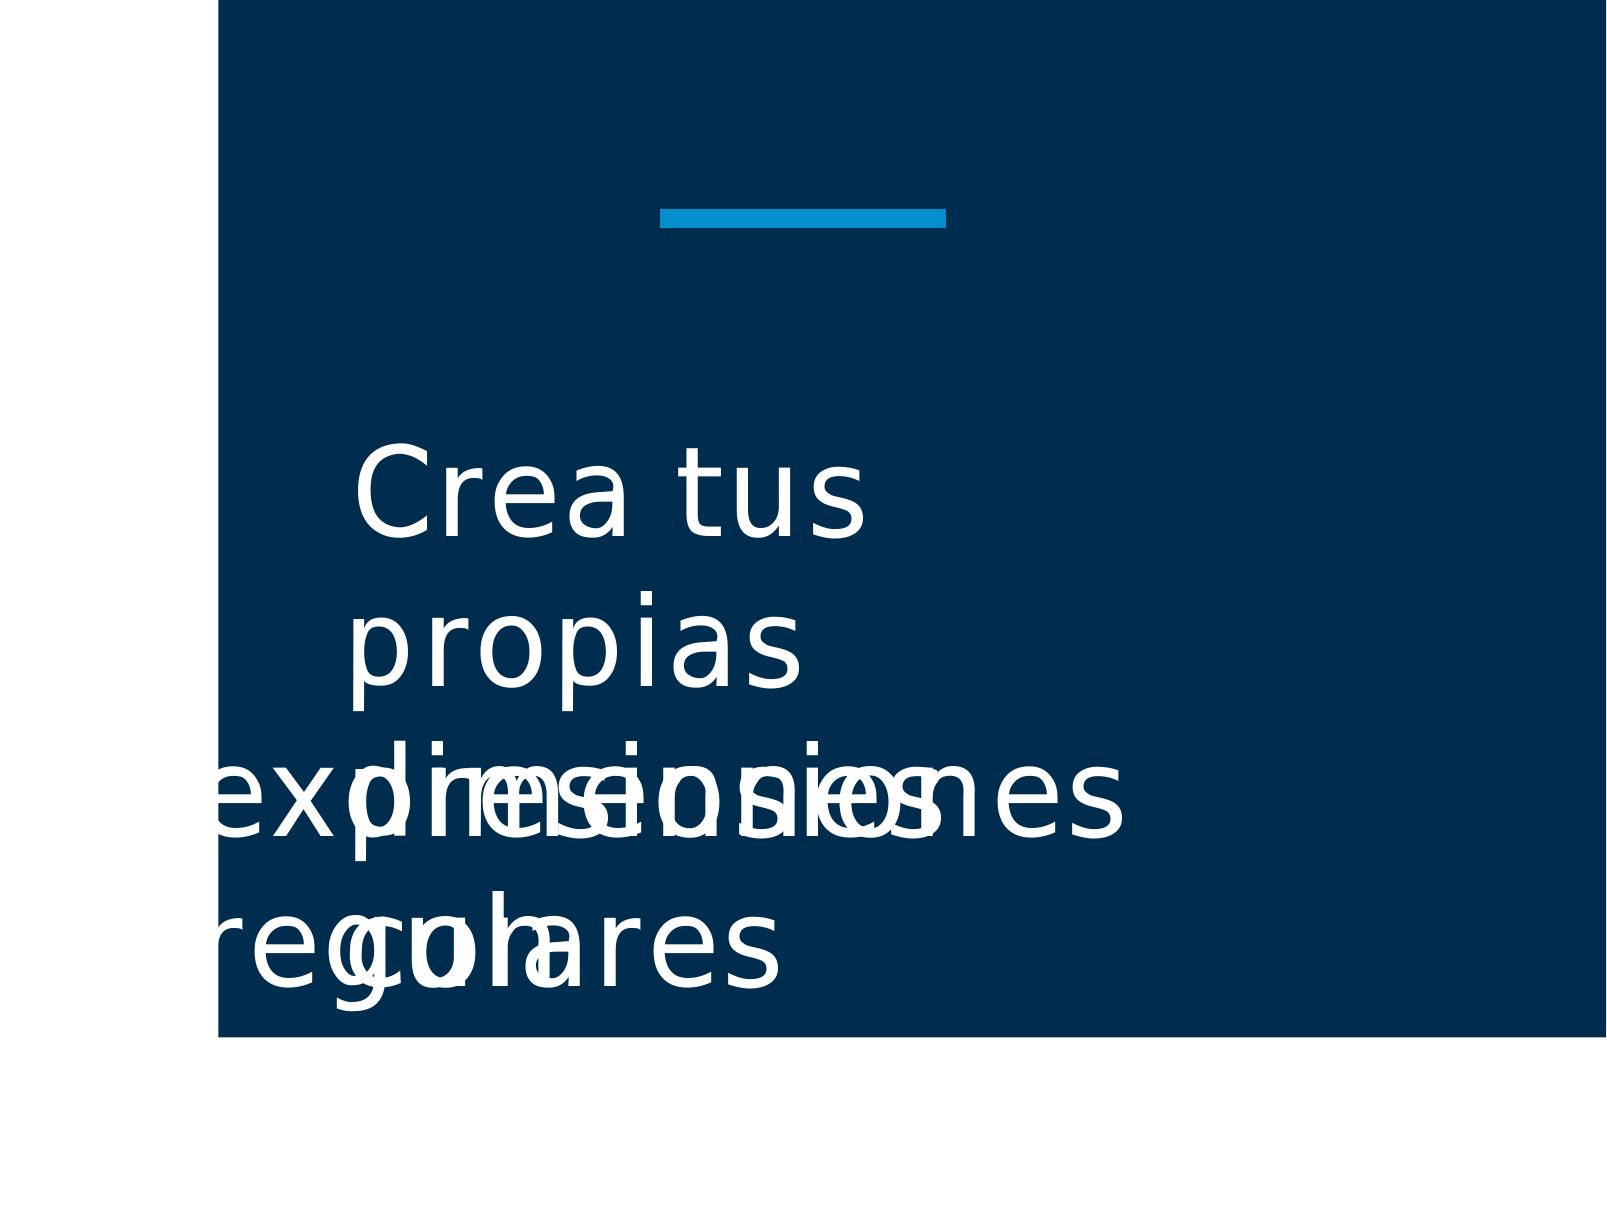

# Crea tus propias  dimensiones con
expresiones regulares